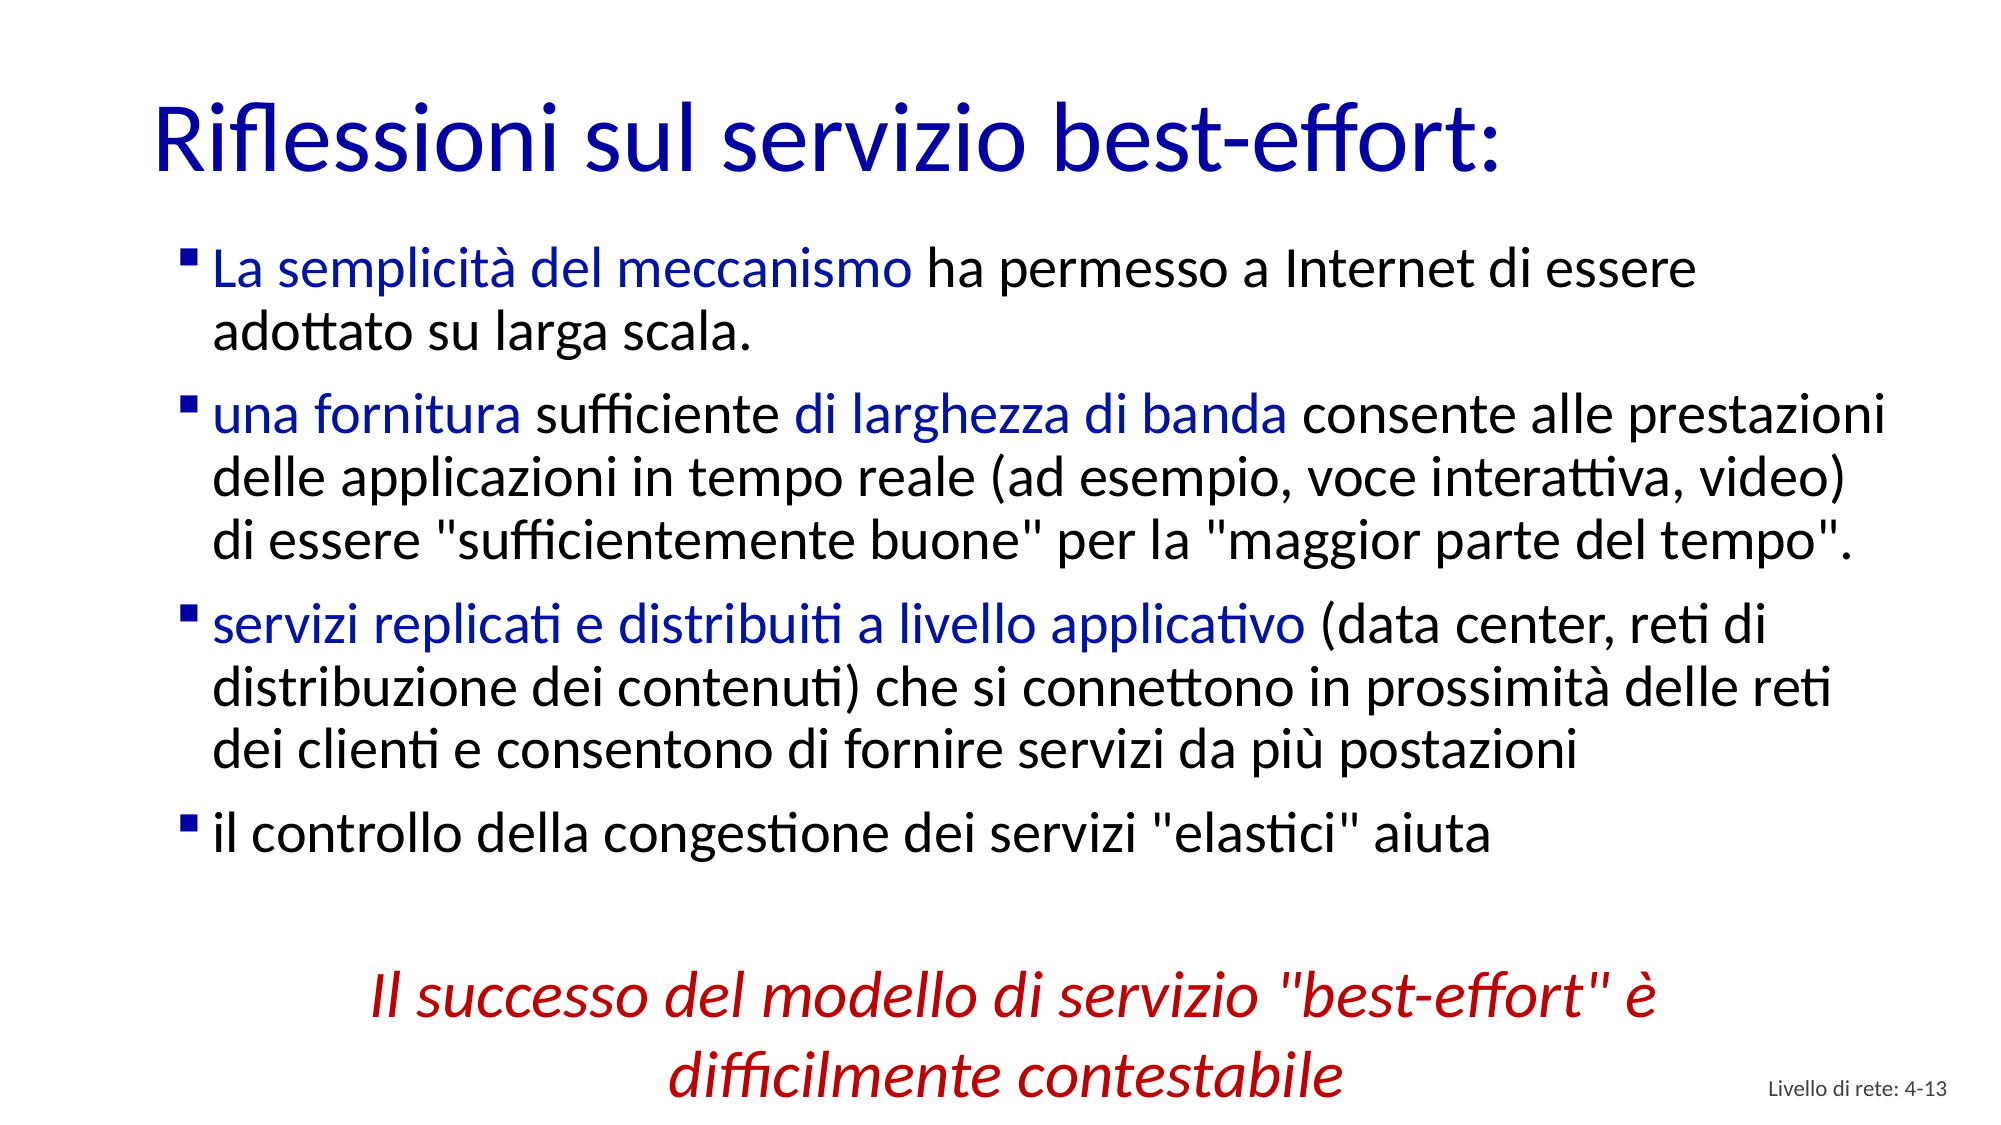

# Riflessioni sul servizio best-effort:
La semplicità del meccanismo ha permesso a Internet di essere adottato su larga scala.
una fornitura sufficiente di larghezza di banda consente alle prestazioni delle applicazioni in tempo reale (ad esempio, voce interattiva, video) di essere "sufficientemente buone" per la "maggior parte del tempo".
servizi replicati e distribuiti a livello applicativo (data center, reti di distribuzione dei contenuti) che si connettono in prossimità delle reti dei clienti e consentono di fornire servizi da più postazioni
il controllo della congestione dei servizi "elastici" aiuta

Il successo del modello di servizio "best-effort" è difficilmente contestabile
Livello di rete: 4-13